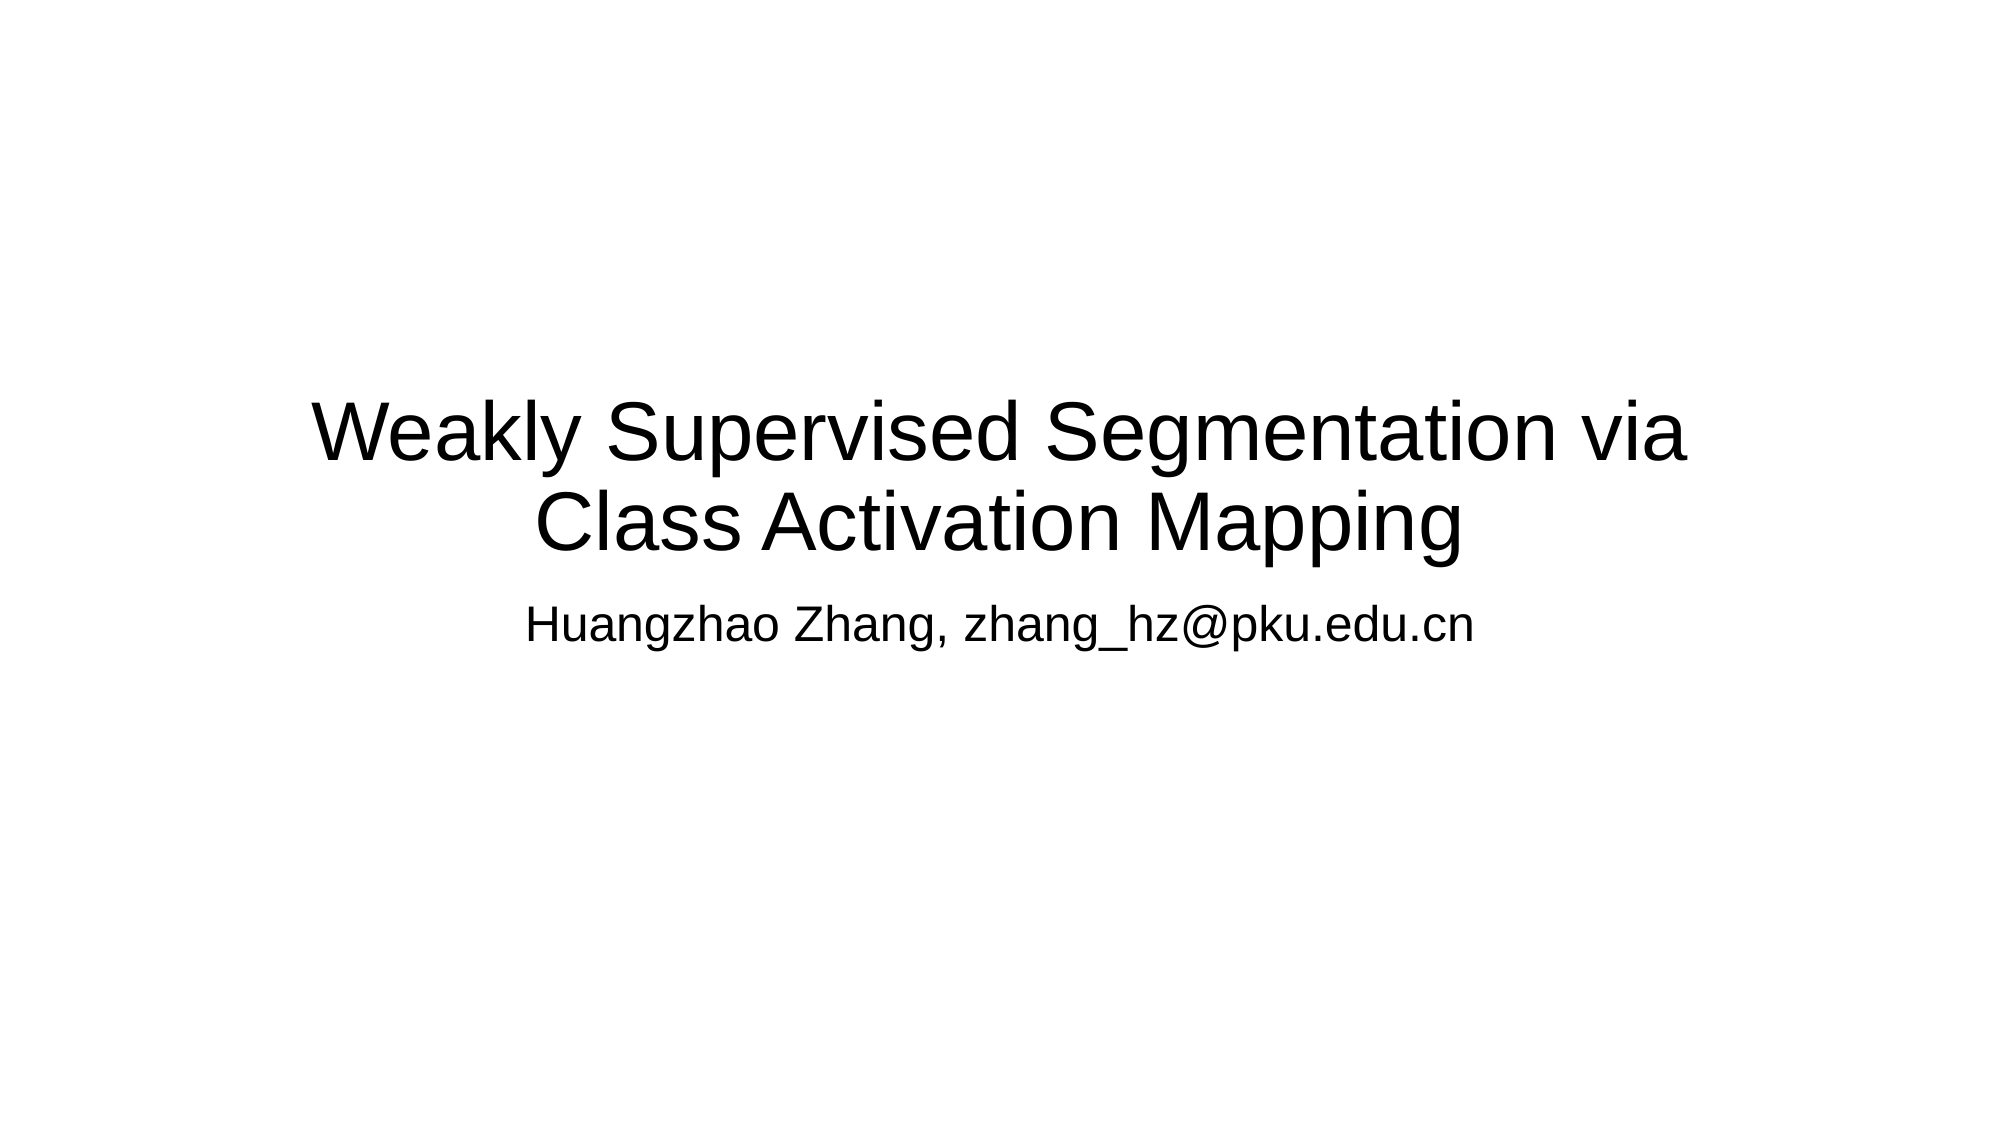

# Weakly Supervised Segmentation via Class Activation Mapping
Huangzhao Zhang, zhang_hz@pku.edu.cn